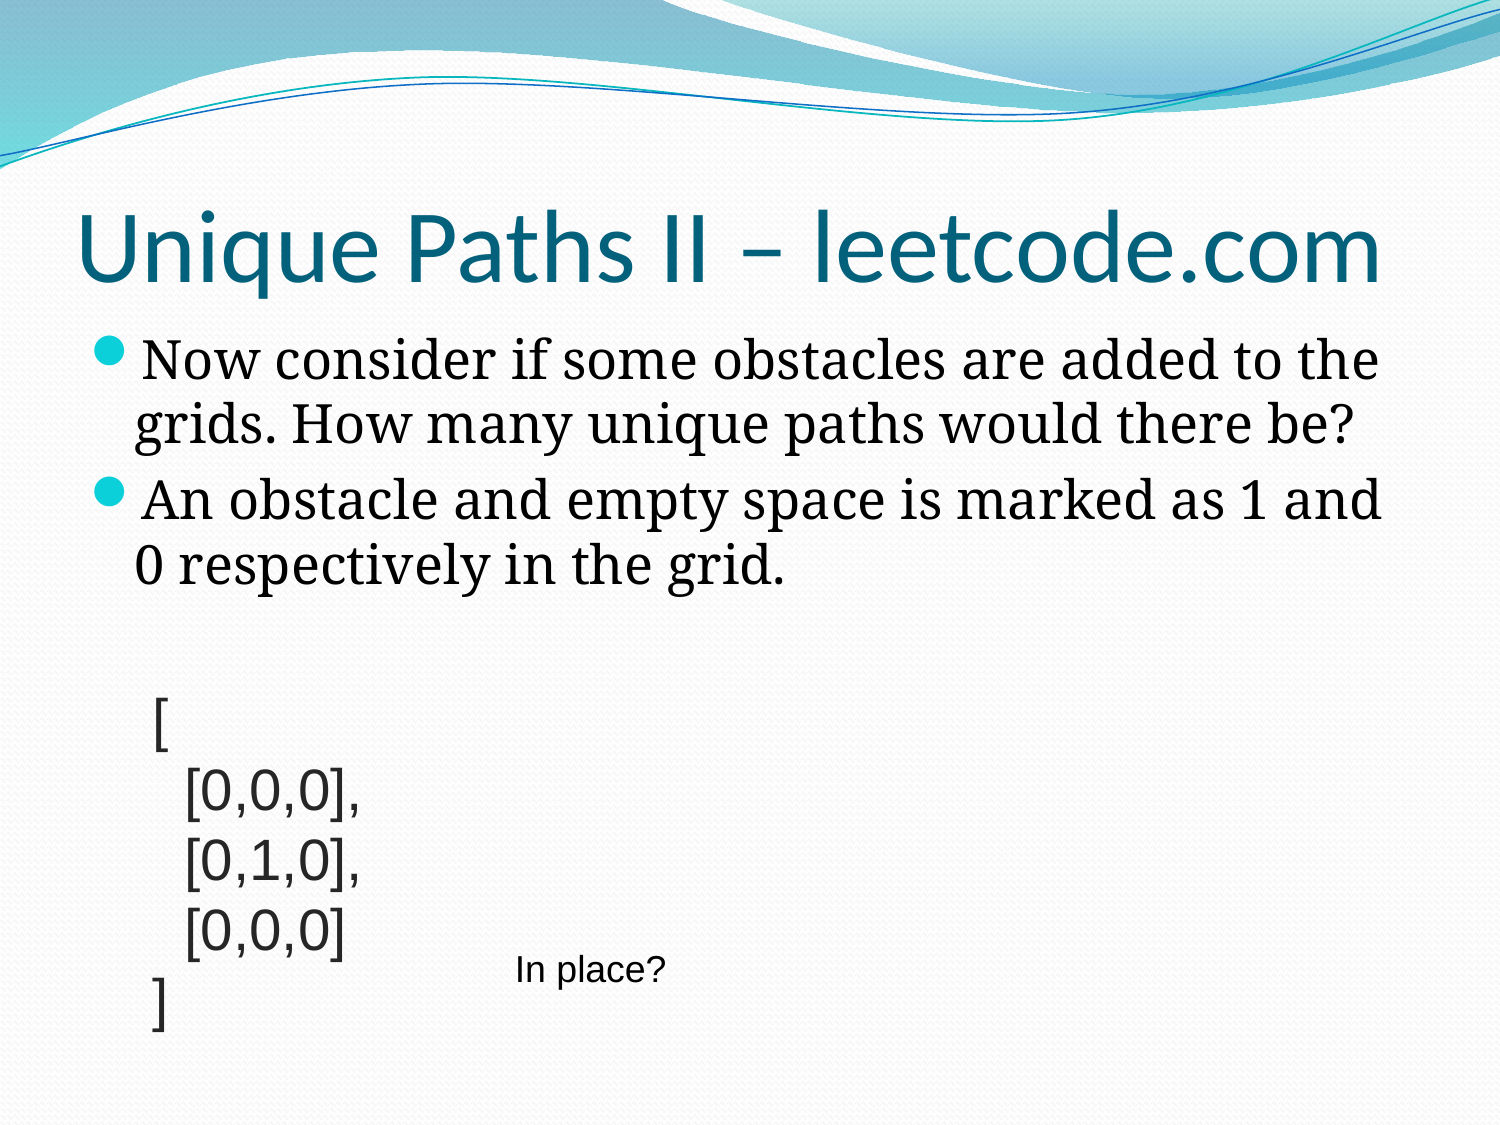

# Unique Paths II – leetcode.com
Now consider if some obstacles are added to the grids. How many unique paths would there be?
An obstacle and empty space is marked as 1 and 0 respectively in the grid.
[
  [0,0,0],
  [0,1,0],
  [0,0,0]
]
In place?